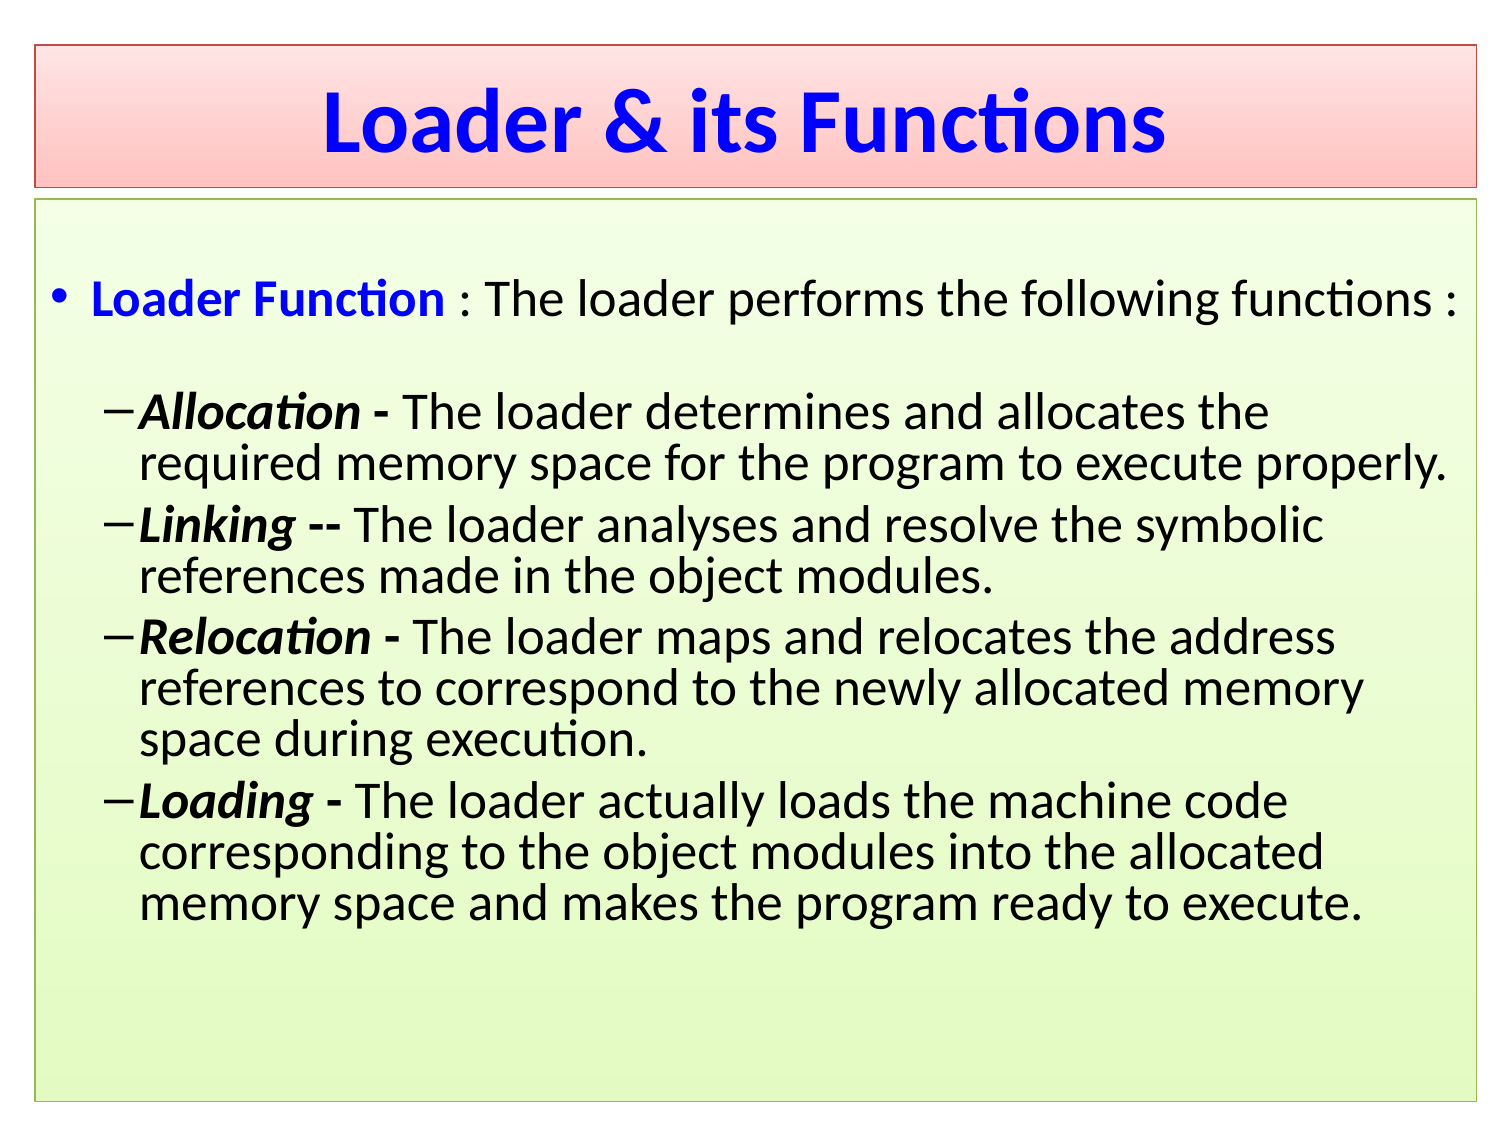

Loader & its Functions

Loader Function : The loader performs the following functions :
Allocation - The loader determines and allocates the required memory space for the program to execute properly.
Linking -- The loader analyses and resolve the symbolic references made in the object modules.
Relocation - The loader maps and relocates the address references to correspond to the newly allocated memory space during execution.
Loading - The loader actually loads the machine code corresponding to the object modules into the allocated memory space and makes the program ready to execute.